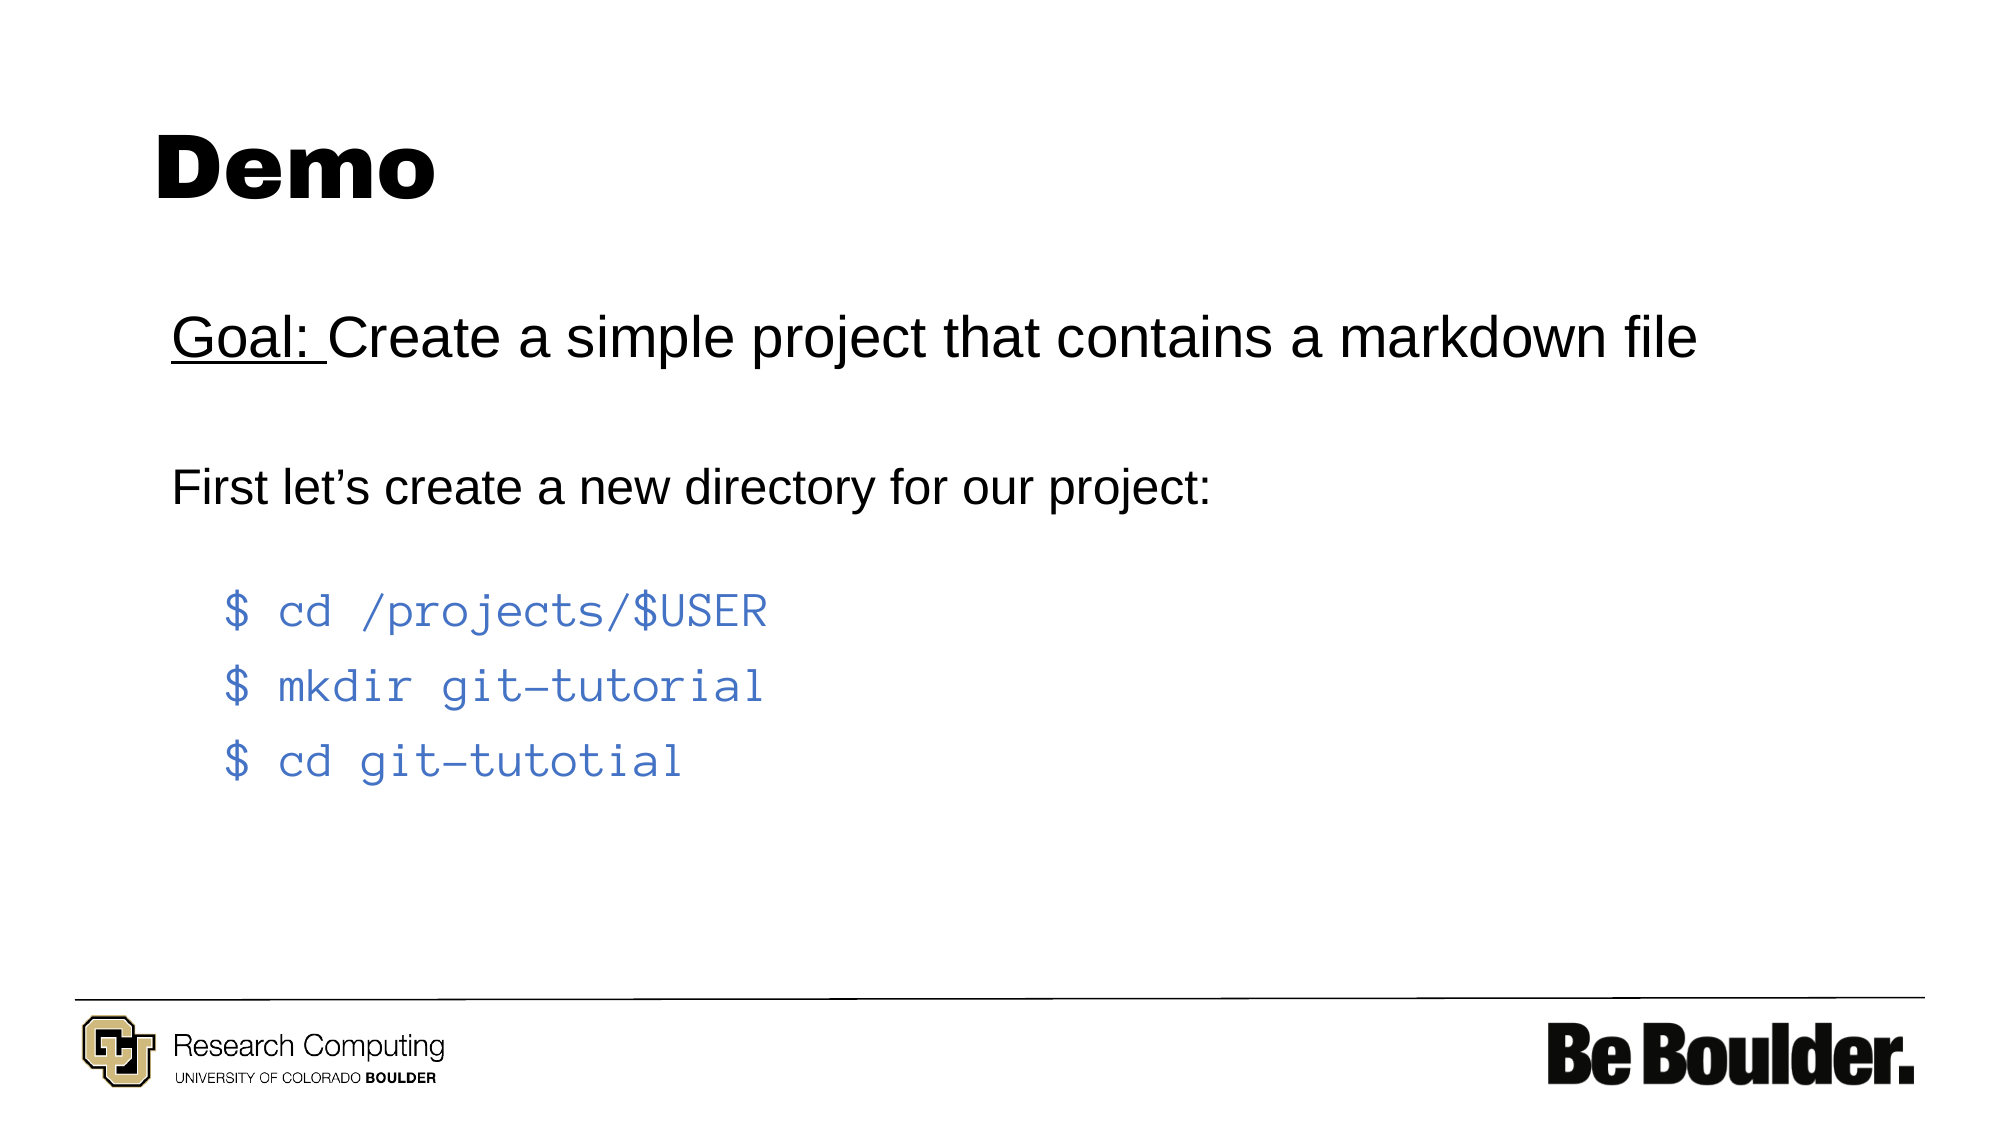

# Demo
Goal: Create a simple project that contains a markdown file

First let’s create a new directory for our project:

  $ cd /projects/$USER
  $ mkdir git-tutorial
  $ cd git-tutotial